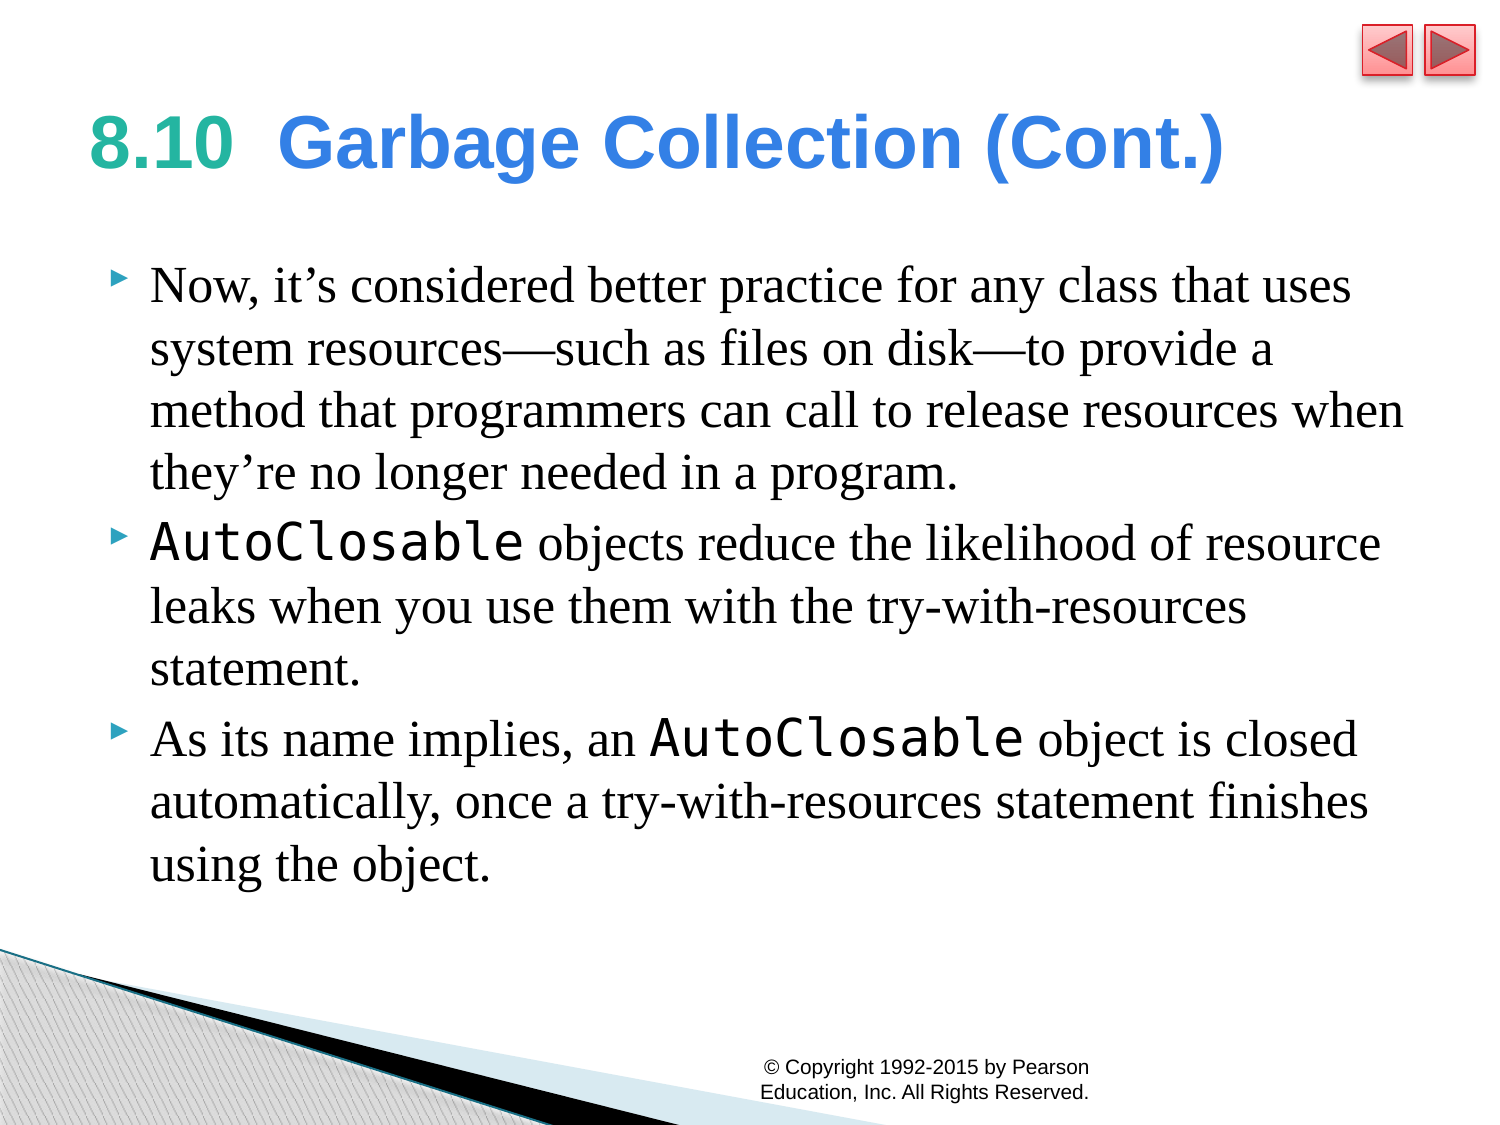

# 8.10  Garbage Collection (Cont.)
Now, it’s considered better practice for any class that uses system resources—such as files on disk—to provide a method that programmers can call to release resources when they’re no longer needed in a program.
AutoClosable objects reduce the likelihood of resource leaks when you use them with the try-with-resources statement.
As its name implies, an AutoClosable object is closed automatically, once a try-with-resources statement finishes using the object.
© Copyright 1992-2015 by Pearson Education, Inc. All Rights Reserved.